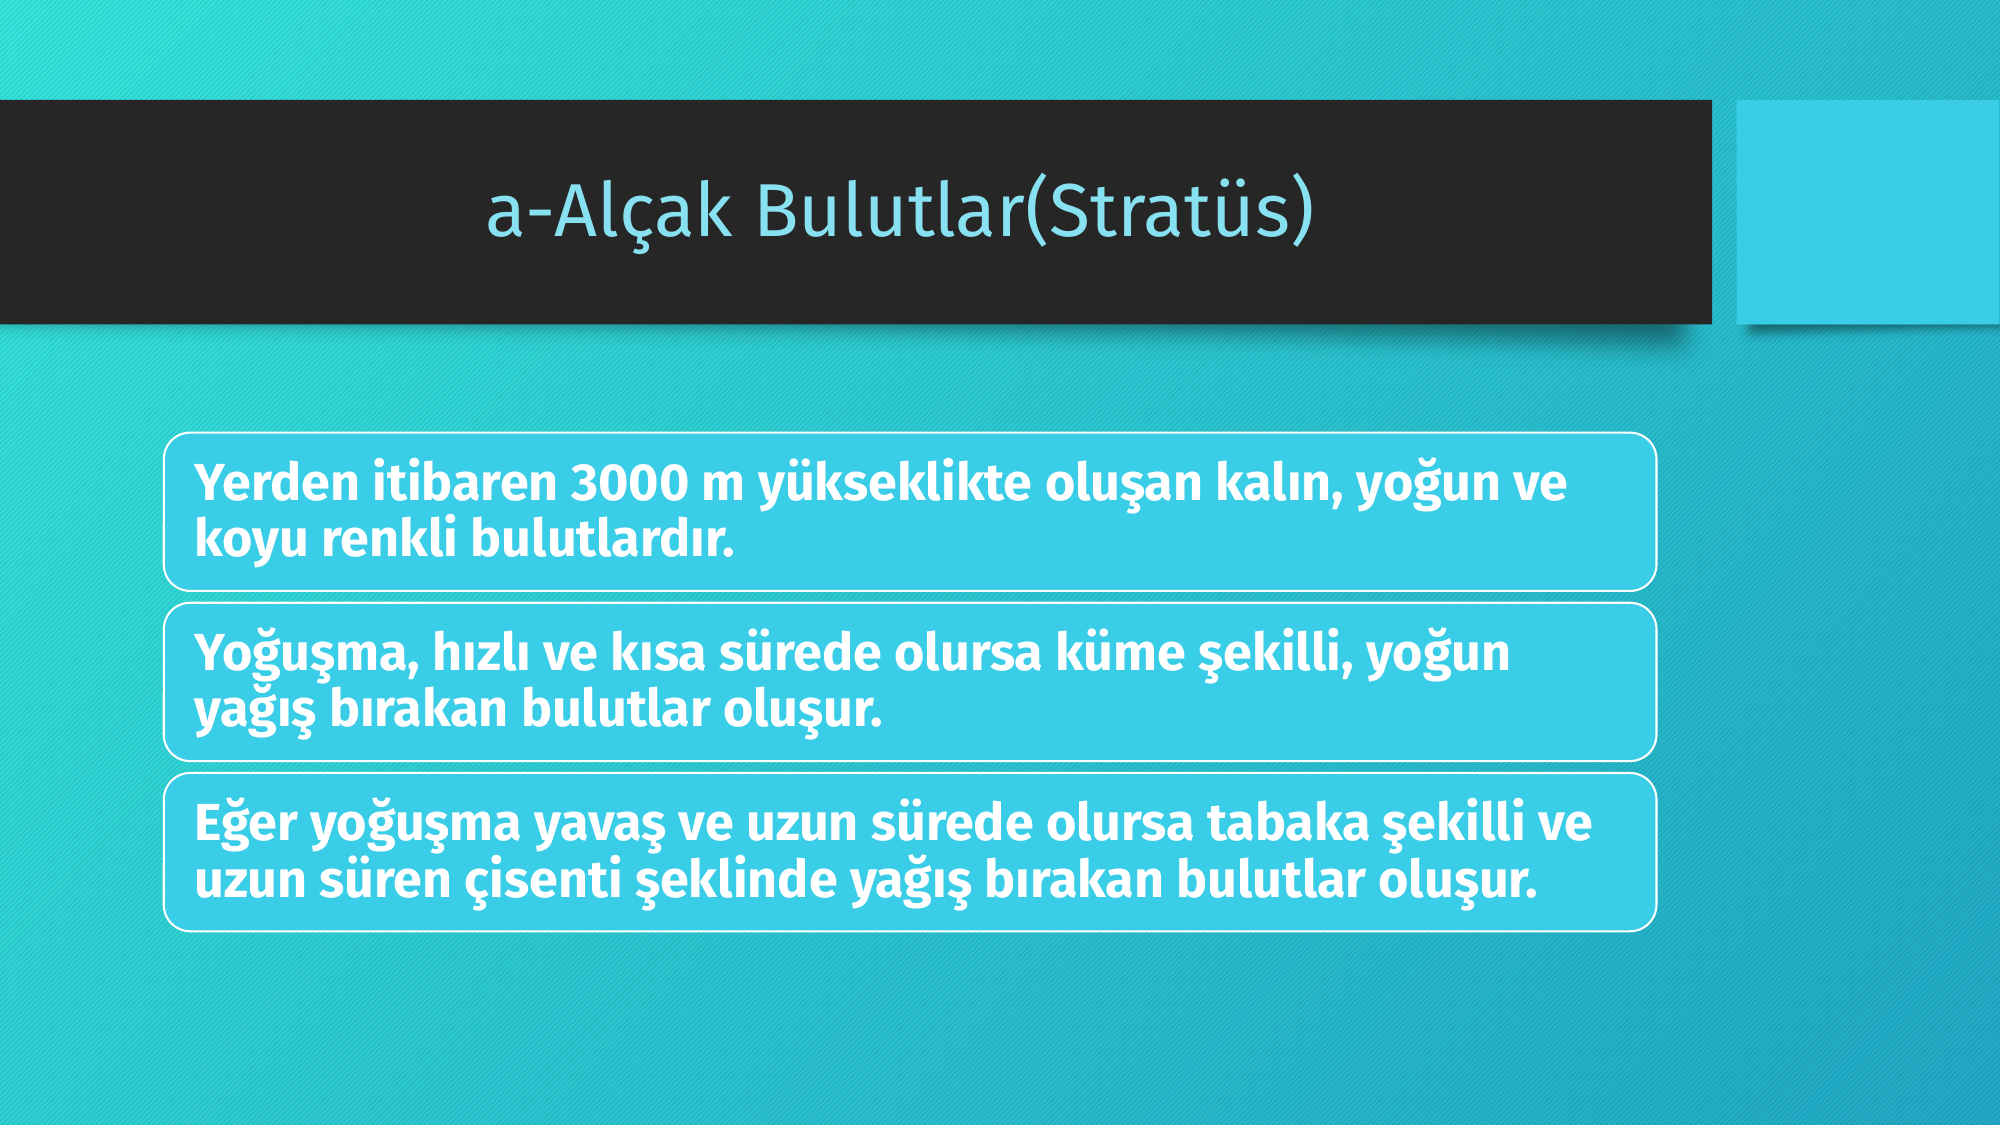

# a-Alçak Bulutlar(Stratüs)
Yerden itibaren 3000 m yükseklikte oluşan kalın, yoğun ve koyu renkli bulutlardır.
Yoğuşma, hızlı ve kısa sürede olursa küme şekilli, yoğun yağış bırakan bulutlar oluşur.
Eğer yoğuşma yavaş ve uzun sürede olursa tabaka şekilli ve uzun süren çisenti şeklinde yağış bırakan bulutlar oluşur.